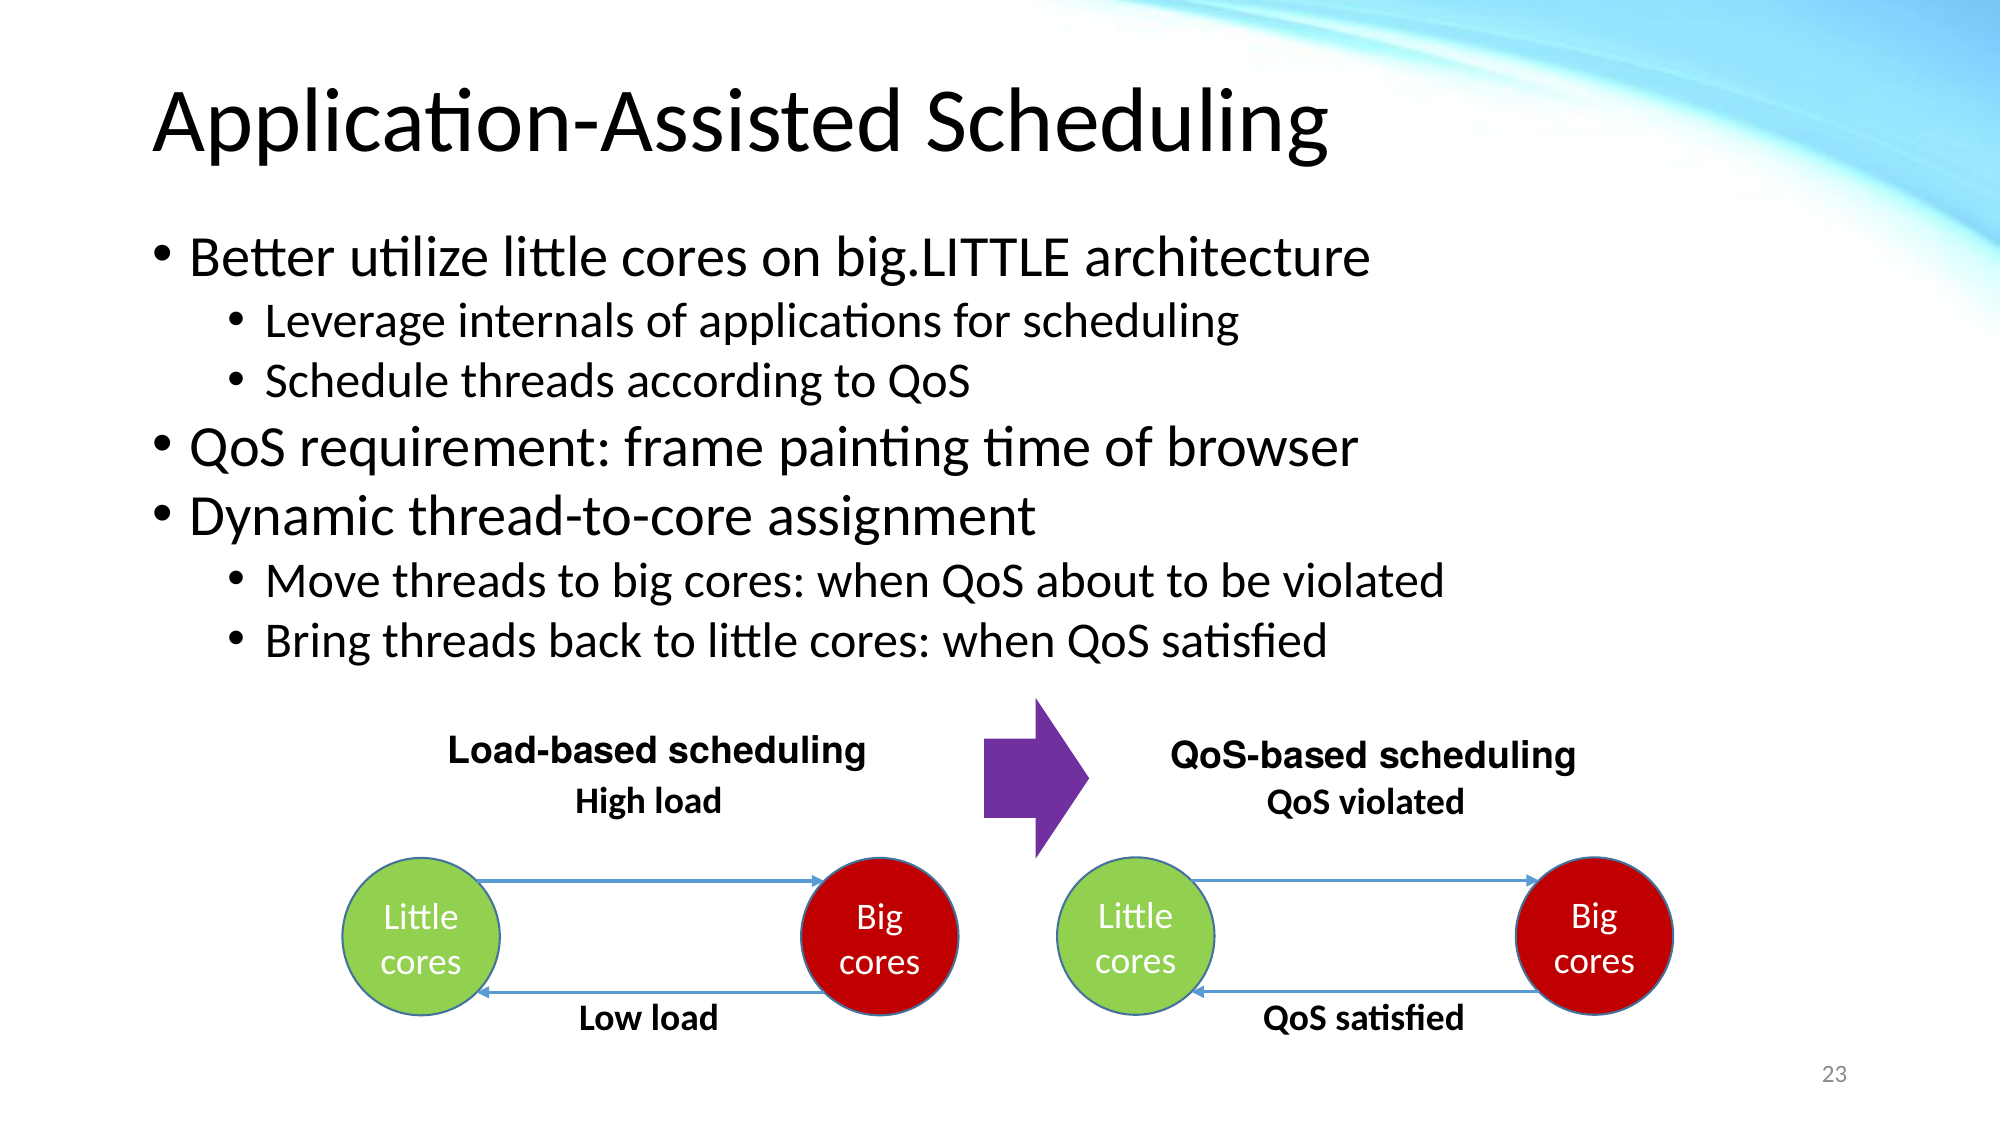

# Application-Assisted Scheduling
Better utilize little cores on big.LITTLE architecture
Leverage internals of applications for scheduling
Schedule threads according to QoS
QoS requirement: frame painting time of browser
Dynamic thread-to-core assignment
Move threads to big cores: when QoS about to be violated
Bring threads back to little cores: when QoS satisfied

Load-based scheduling
QoS-based scheduling
High load
QoS violated
Little cores
Big cores
Little cores
Big cores
Low load
QoS satisfied
23